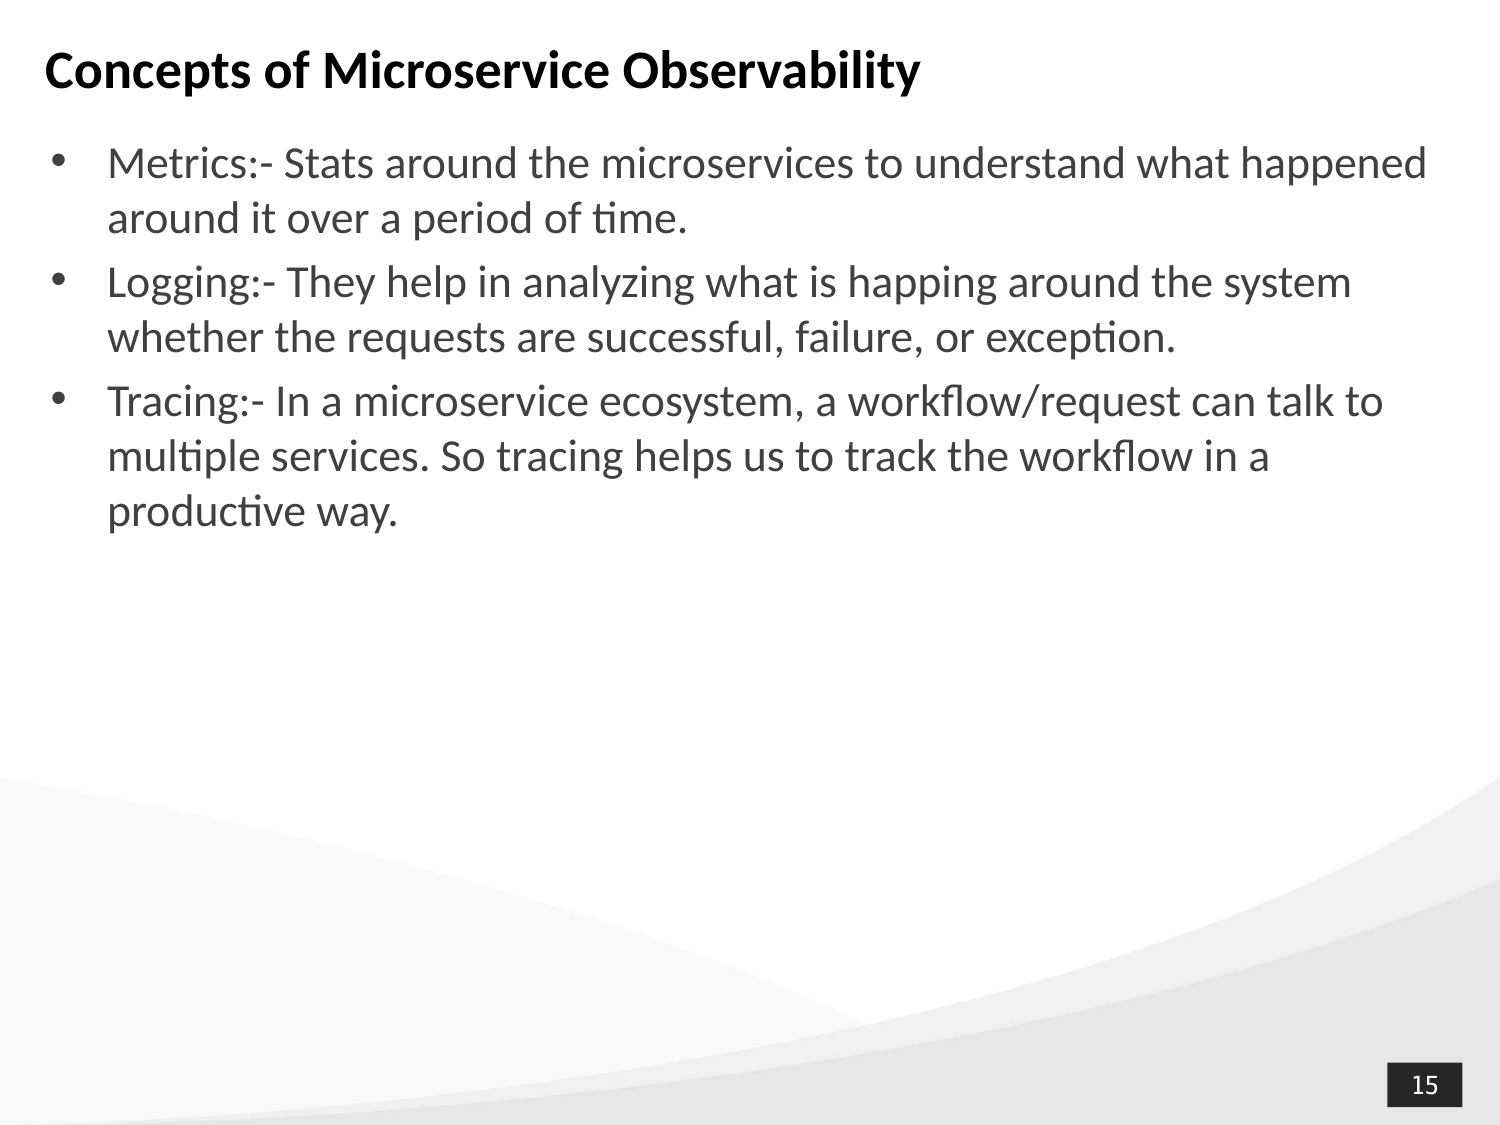

# Concepts of Microservice Observability
Metrics:- Stats around the microservices to understand what happened around it over a period of time.
Logging:- They help in analyzing what is happing around the system whether the requests are successful, failure, or exception.
Tracing:- In a microservice ecosystem, a workflow/request can talk to multiple services. So tracing helps us to track the workflow in a productive way.